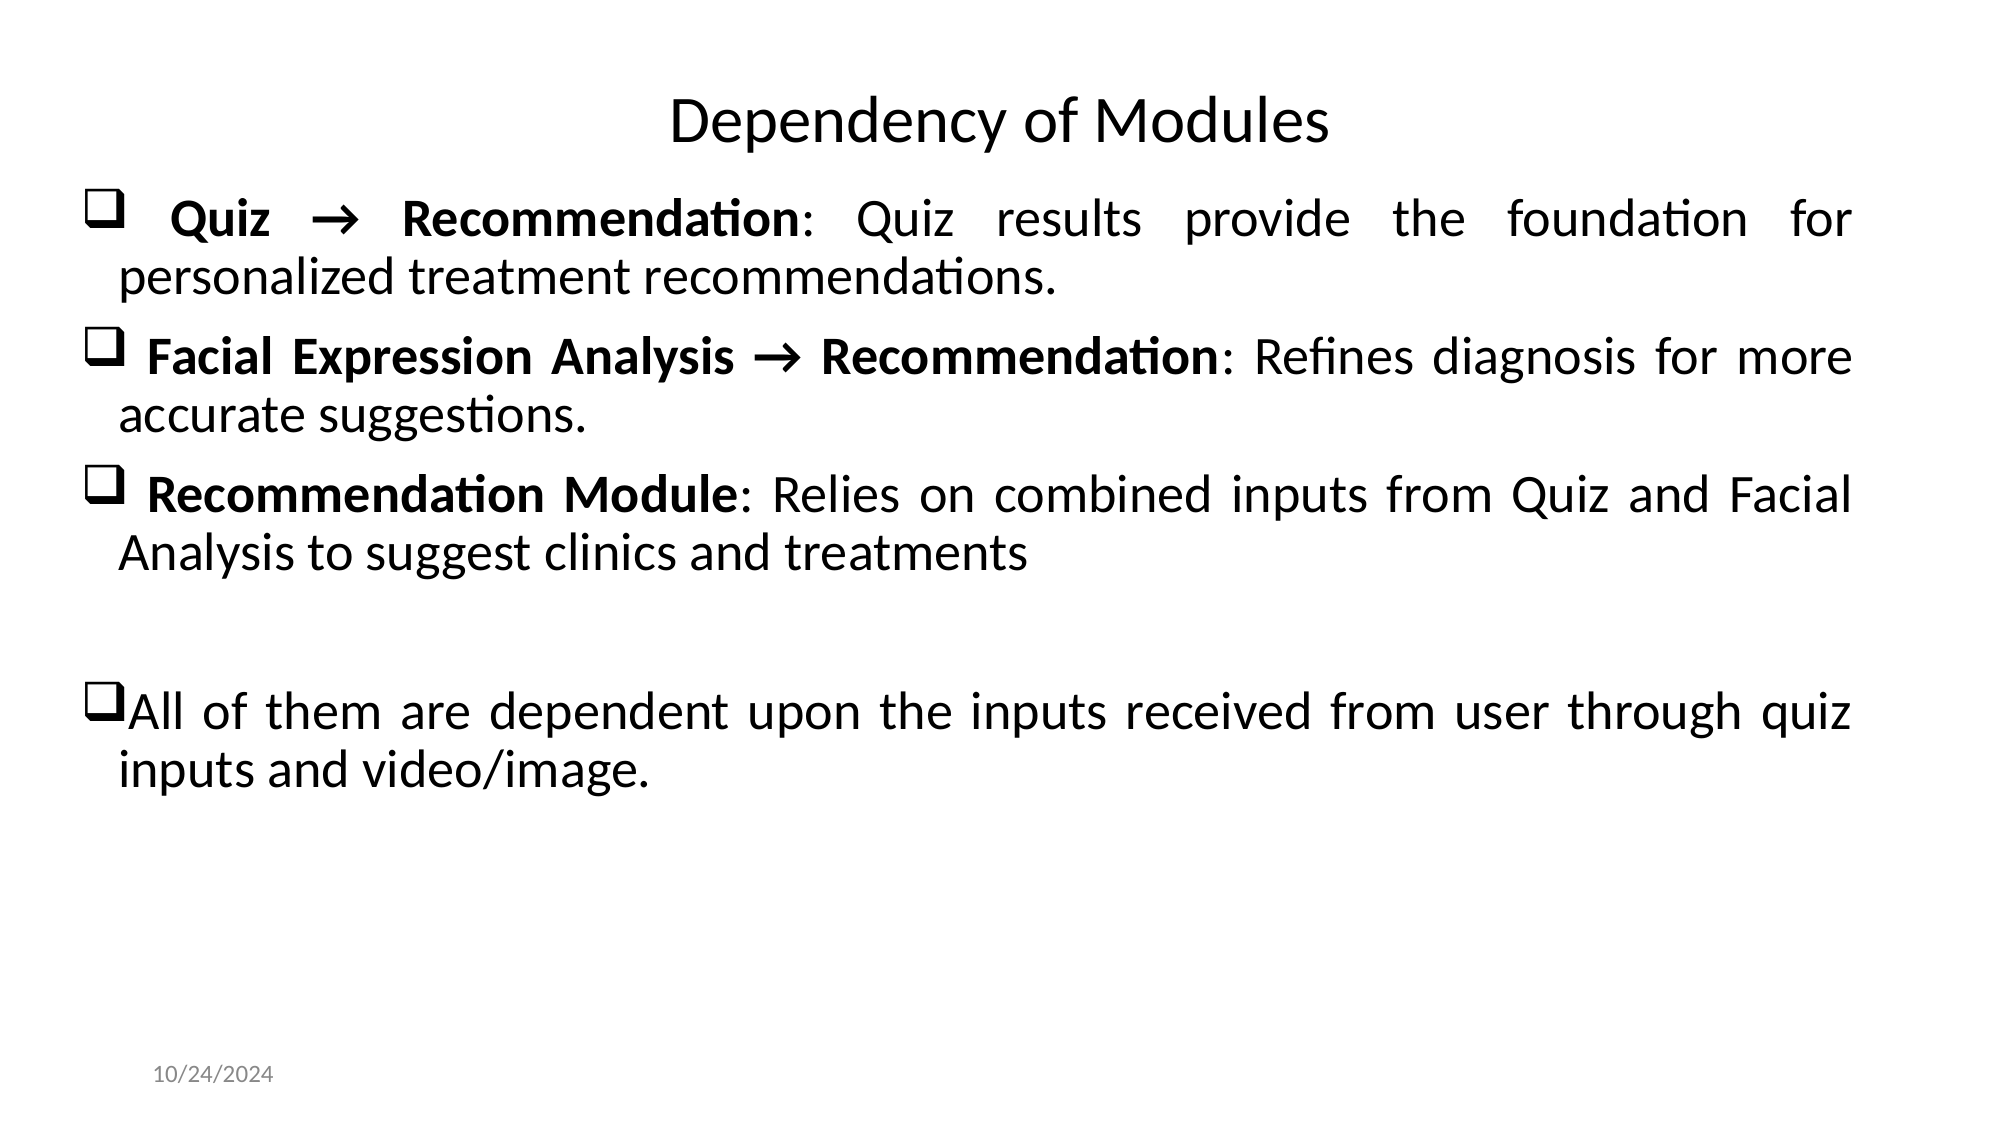

# Dependency of Modules
 Quiz → Recommendation: Quiz results provide the foundation for personalized treatment recommendations.
 Facial Expression Analysis → Recommendation: Refines diagnosis for more accurate suggestions.
 Recommendation Module: Relies on combined inputs from Quiz and Facial Analysis to suggest clinics and treatments

All of them are dependent upon the inputs received from user through quiz inputs and video/image.
10/24/2024
45